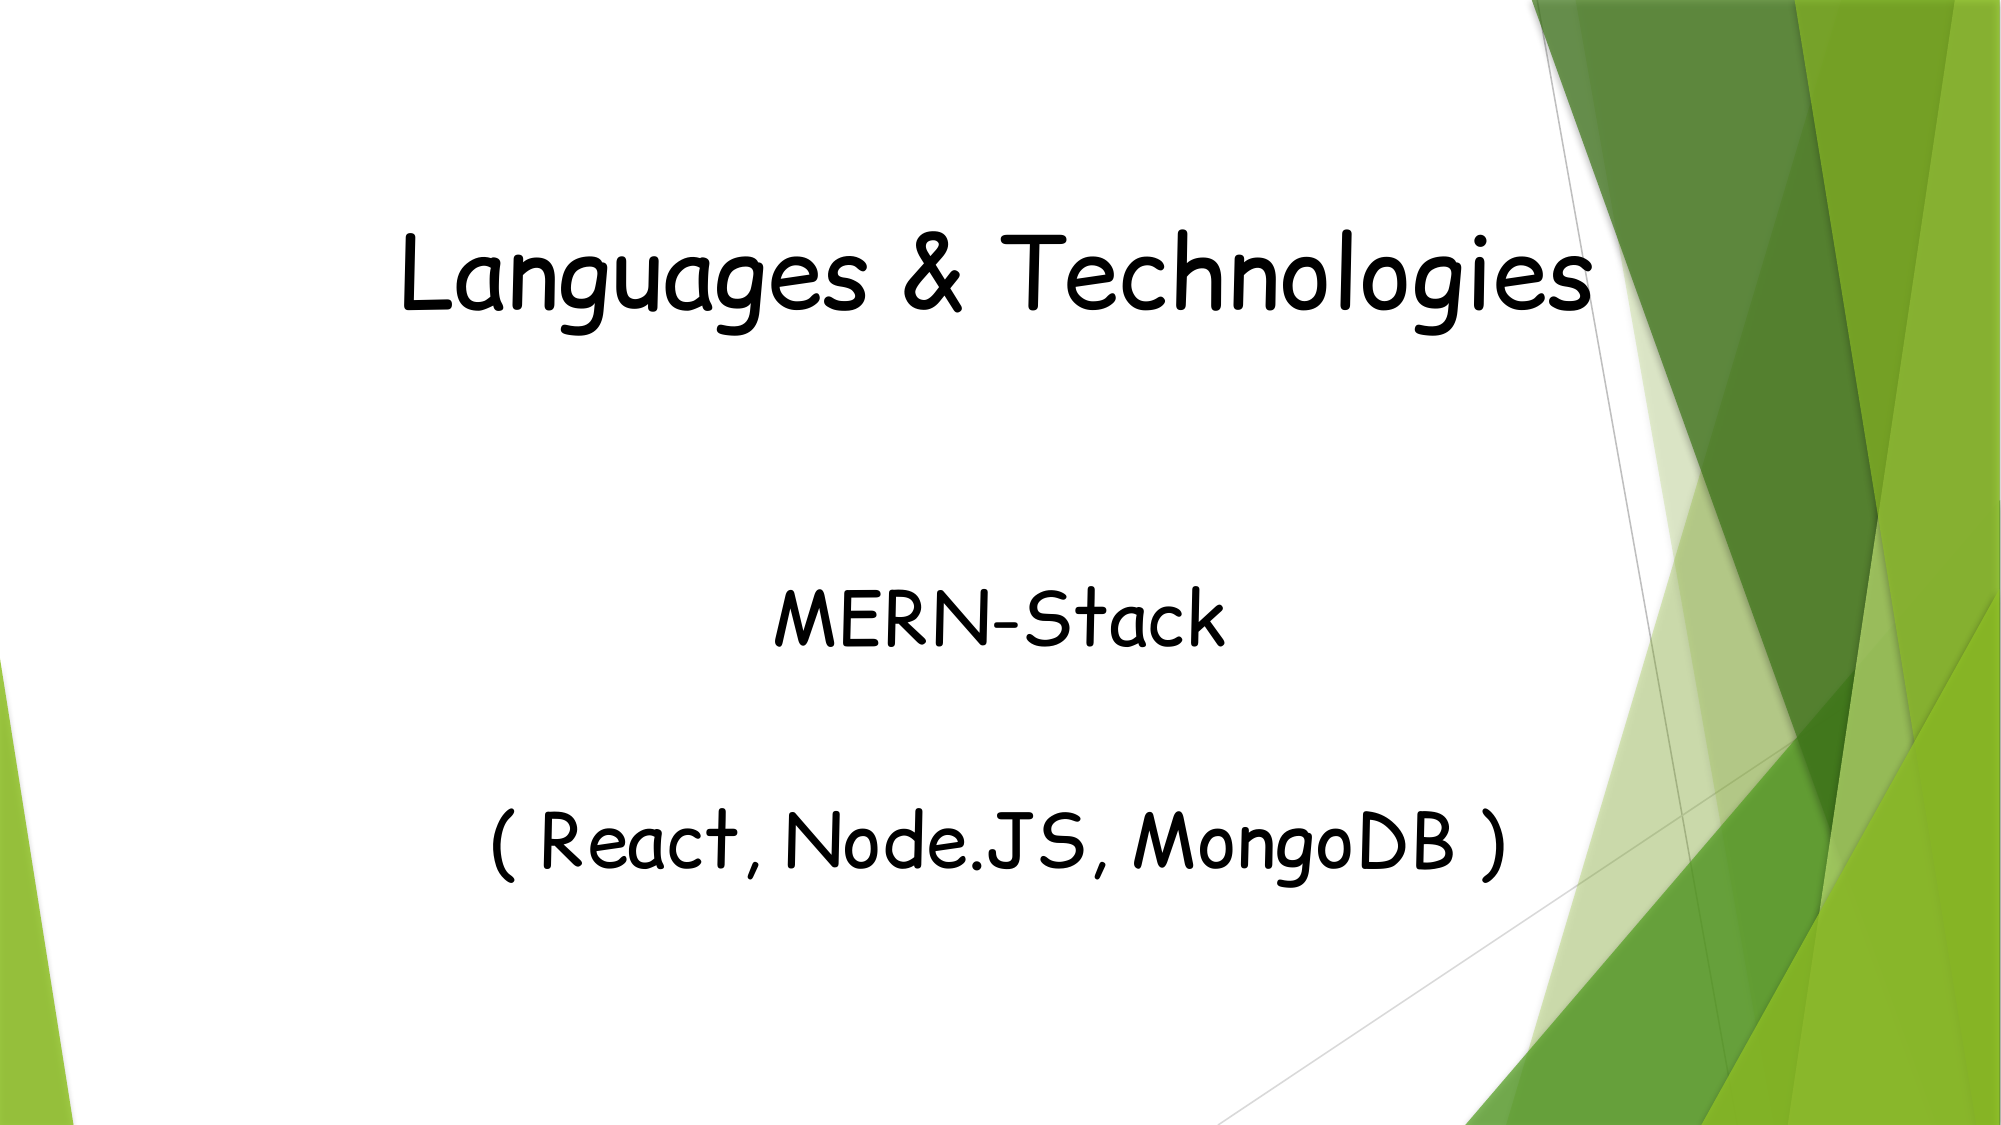

Languages & Technologies

MERN-Stack

( React, Node.JS, MongoDB )